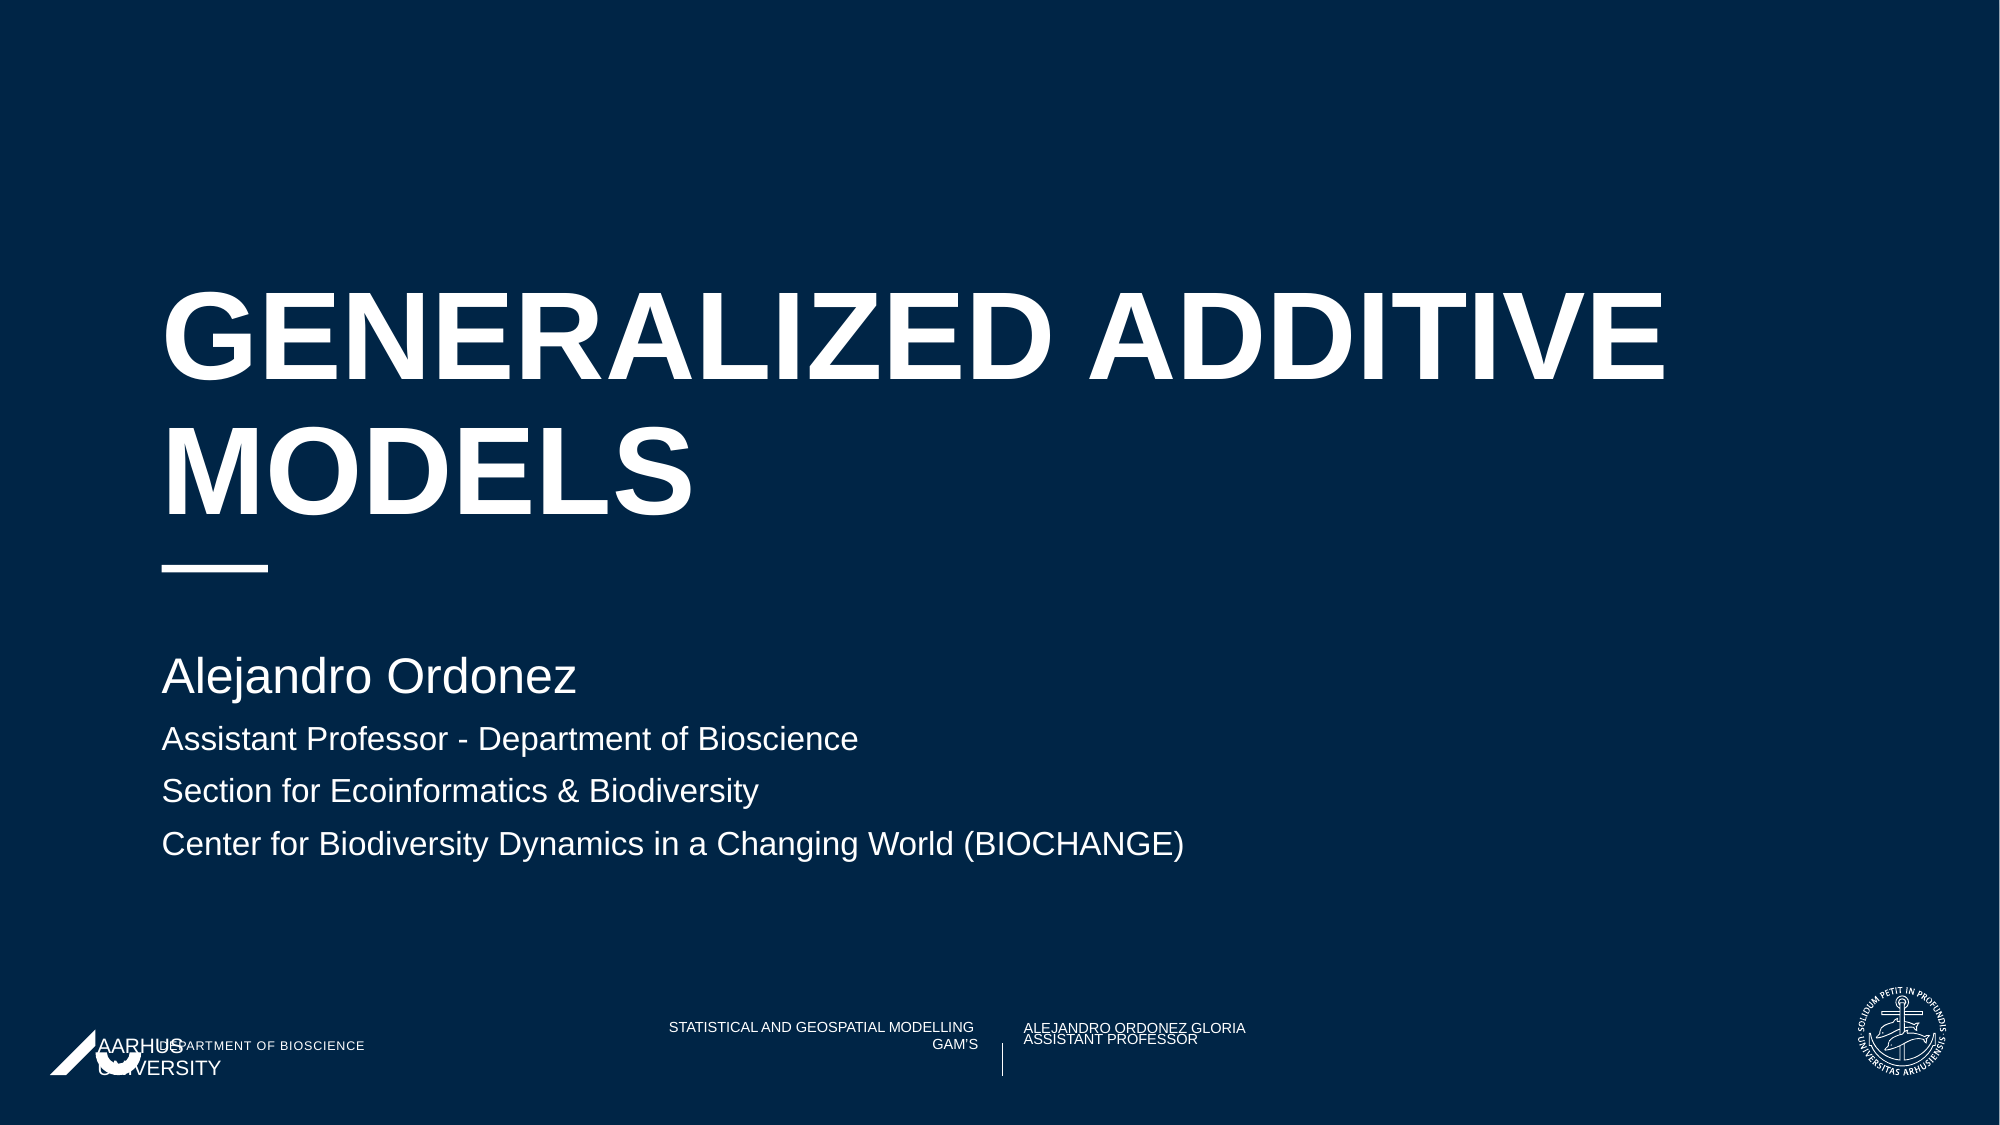

# GENERALIZED ADDITIVE MODELS
Alejandro Ordonez
Assistant Professor - Department of Bioscience
Section for Ecoinformatics & Biodiversity
Center for Biodiversity Dynamics in a Changing World (BIOCHANGE)